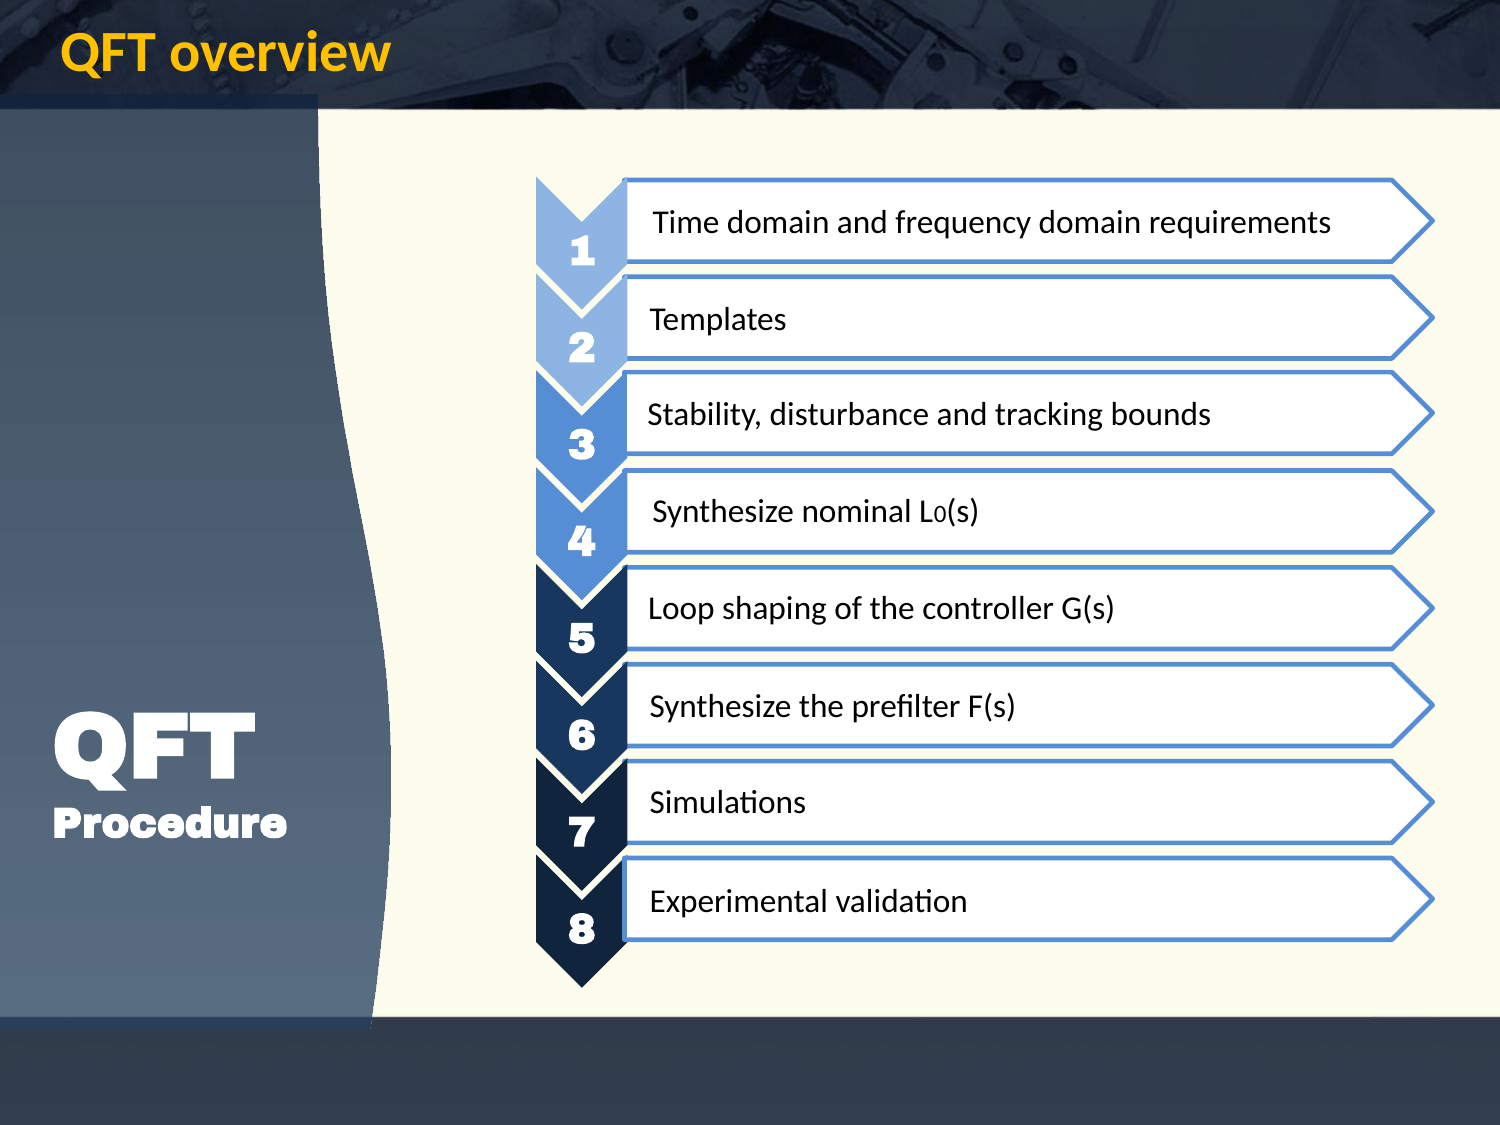

QFT overview

QFT
Procedure

Time domain and frequency domain requirements

1

Templates

2

Stability, disturbance and tracking bounds

3

Synthesize nominal L0(s)

4

Loop shaping of the controller G(s)

5

Synthesize the prefilter F(s)

6

Simulations

7

Experimental validation

8